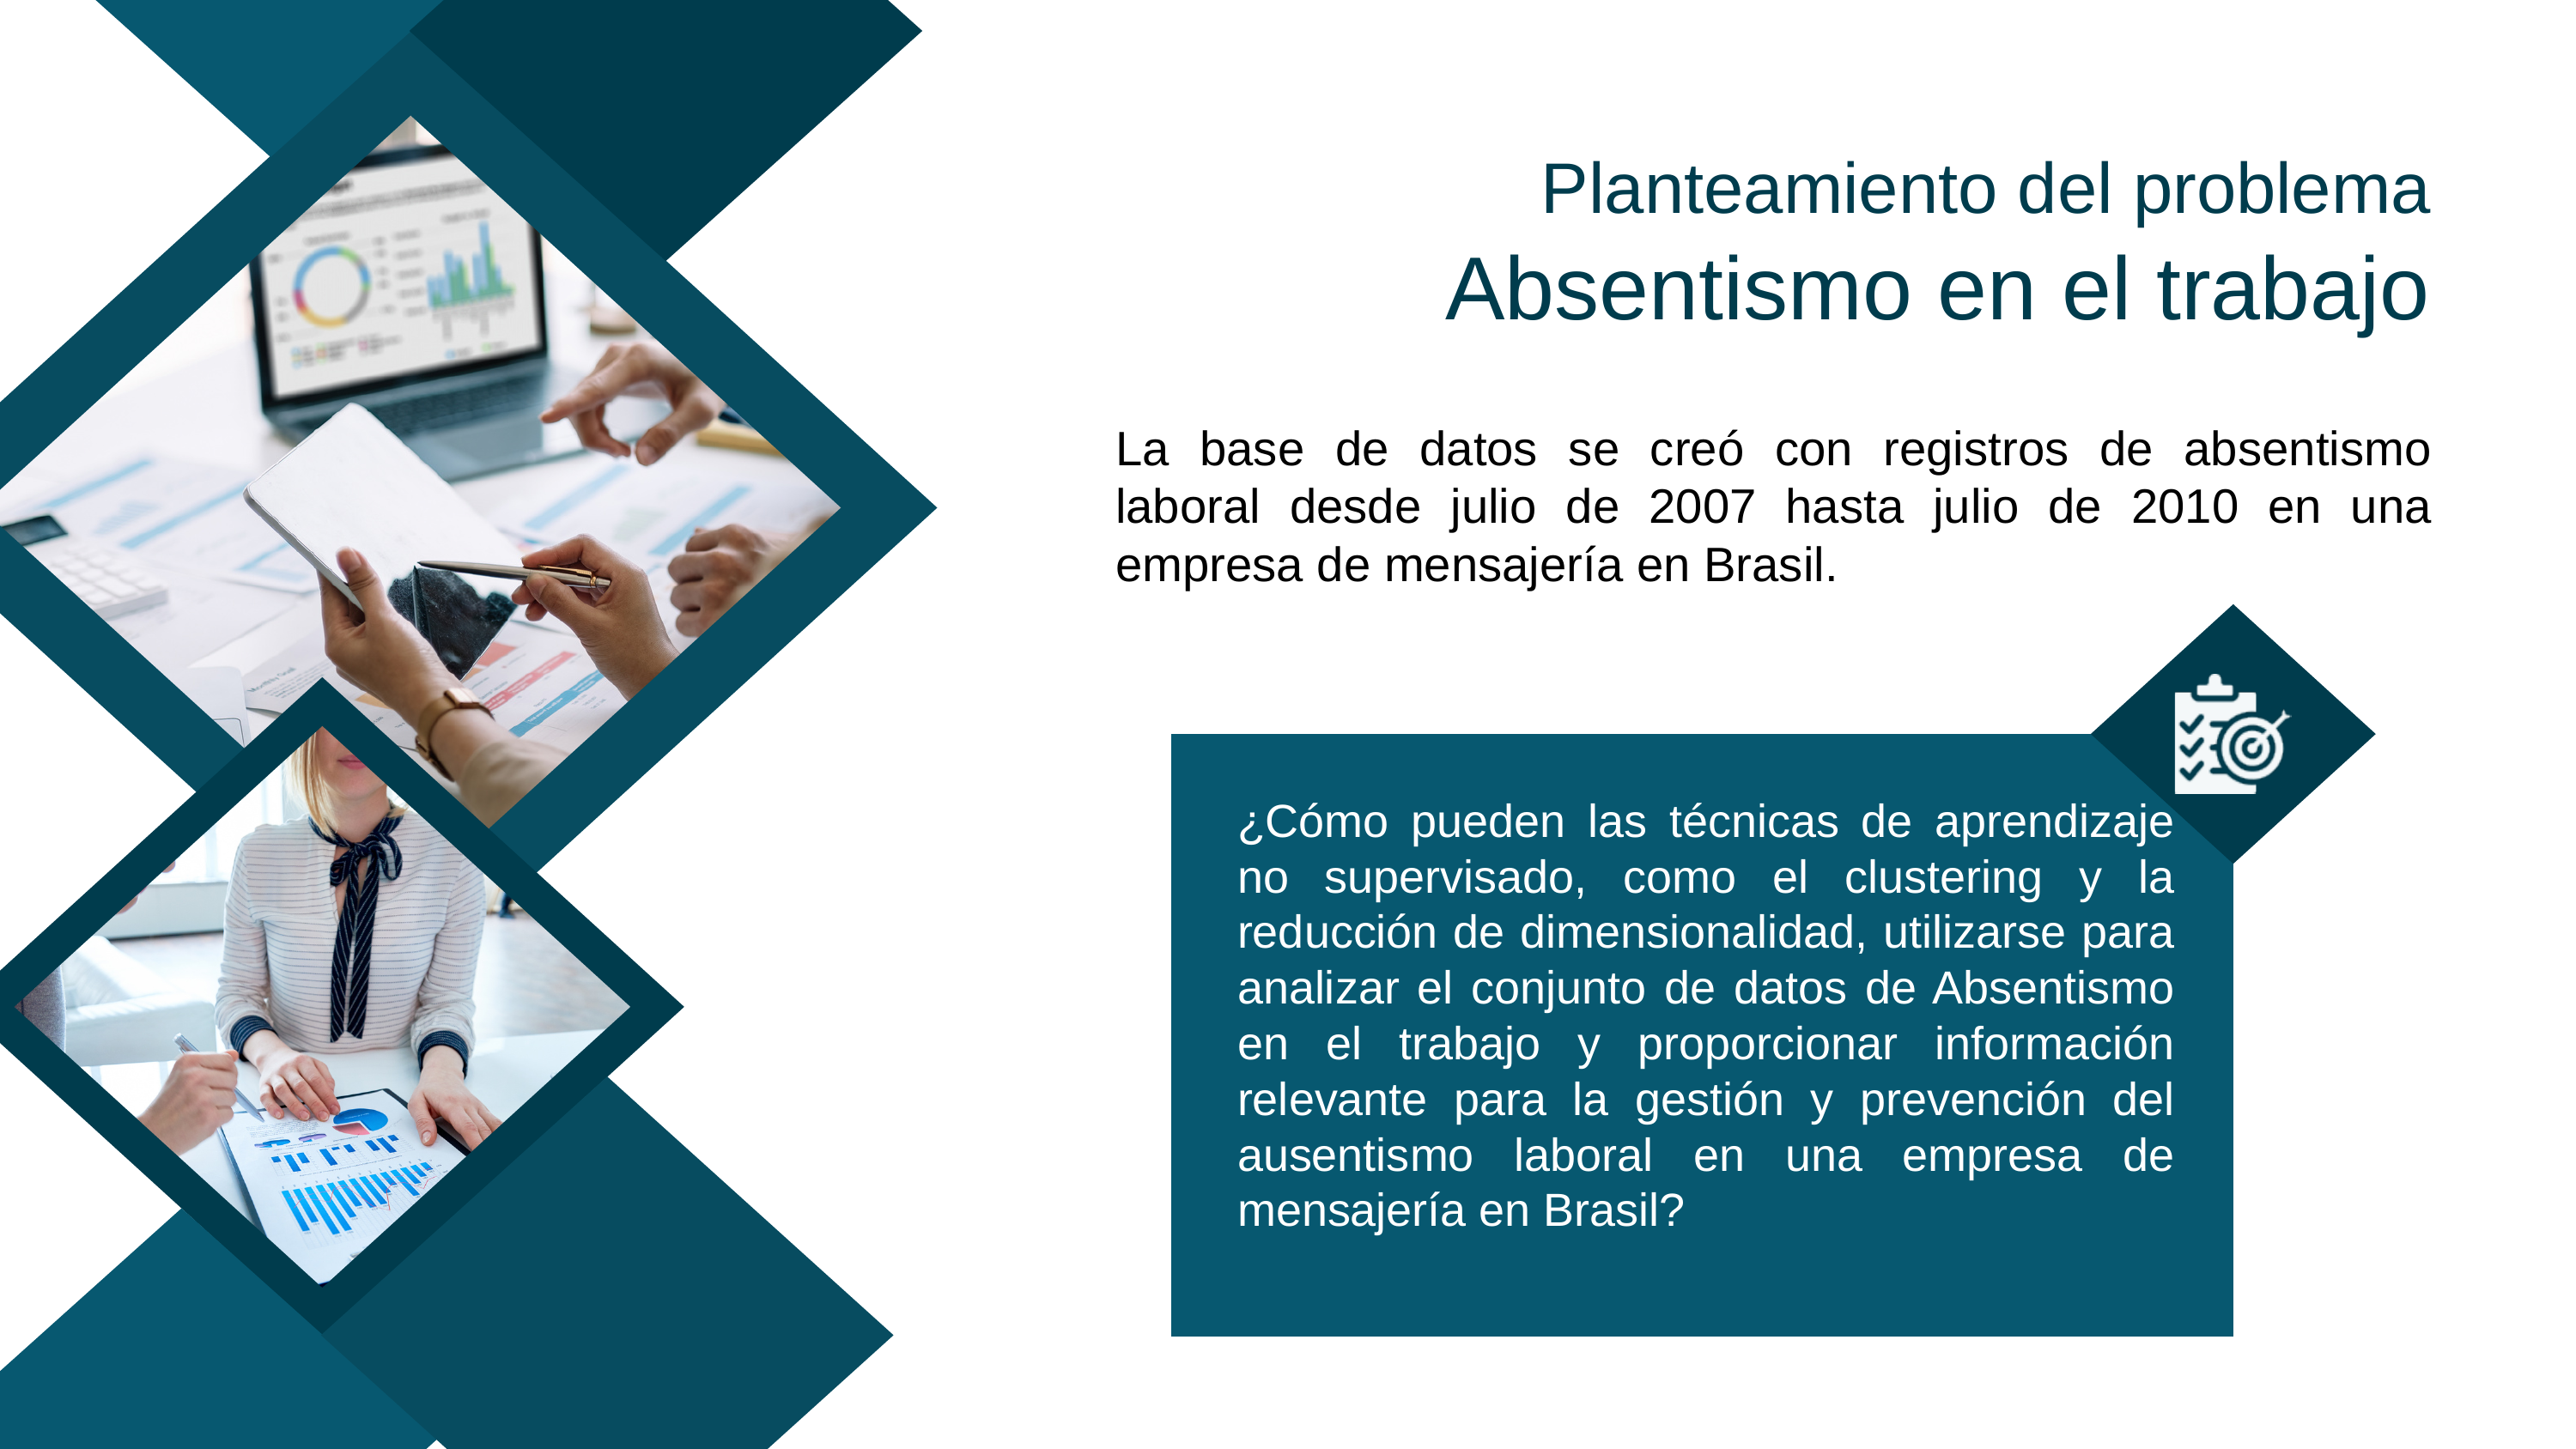

Planteamiento del problema
Absentismo en el trabajo
La base de datos se creó con registros de absentismo laboral desde julio de 2007 hasta julio de 2010 en una empresa de mensajería en Brasil.

¿Cómo pueden las técnicas de aprendizaje no supervisado, como el clustering y la reducción de dimensionalidad, utilizarse para analizar el conjunto de datos de Absentismo en el trabajo y proporcionar información relevante para la gestión y prevención del ausentismo laboral en una empresa de mensajería en Brasil?